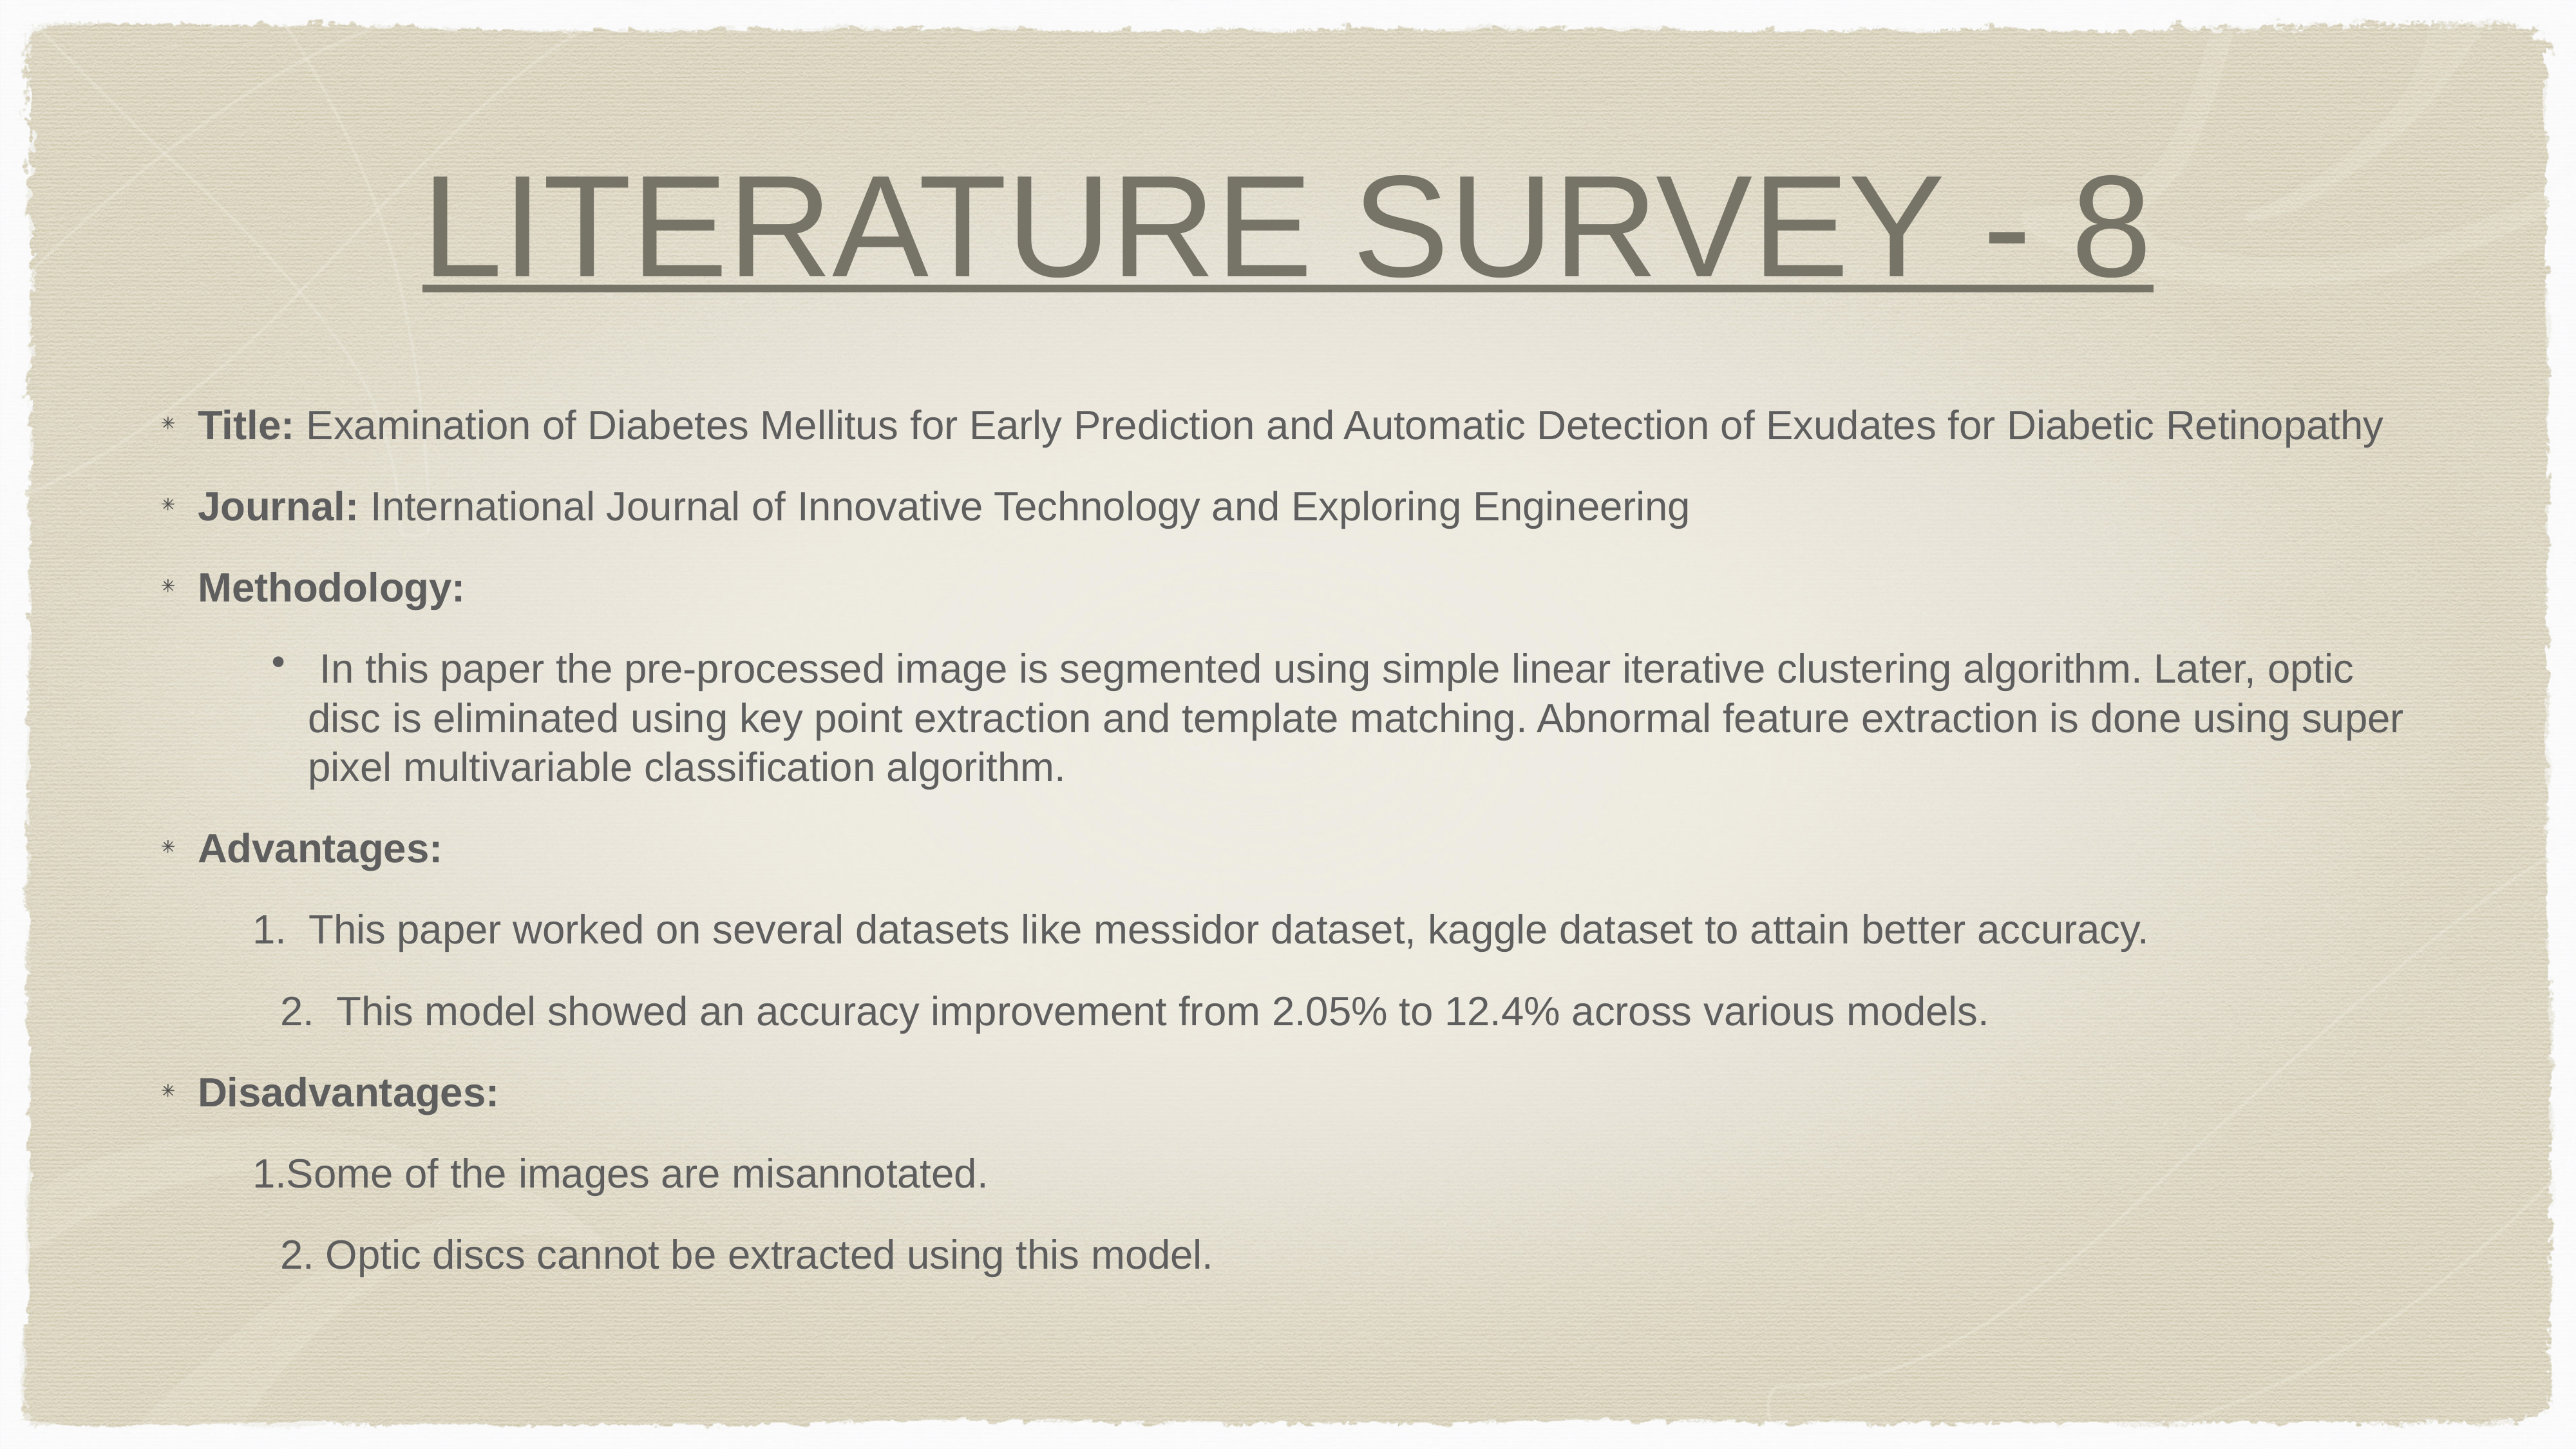

# LITERATURE SURVEY - 8
Title: Examination of Diabetes Mellitus for Early Prediction and Automatic Detection of Exudates for Diabetic Retinopathy
Journal: International Journal of Innovative Technology and Exploring Engineering
Methodology:
 In this paper the pre-processed image is segmented using simple linear iterative clustering algorithm. Later, optic disc is eliminated using key point extraction and template matching. Abnormal feature extraction is done using super pixel multivariable classification algorithm.
Advantages:
        1.  This paper worked on several datasets like messidor dataset, kaggle dataset to attain better accuracy.
	  2.  This model showed an accuracy improvement from 2.05% to 12.4% across various models.
Disadvantages:
        1.Some of the images are misannotated.
	  2. Optic discs cannot be extracted using this model.